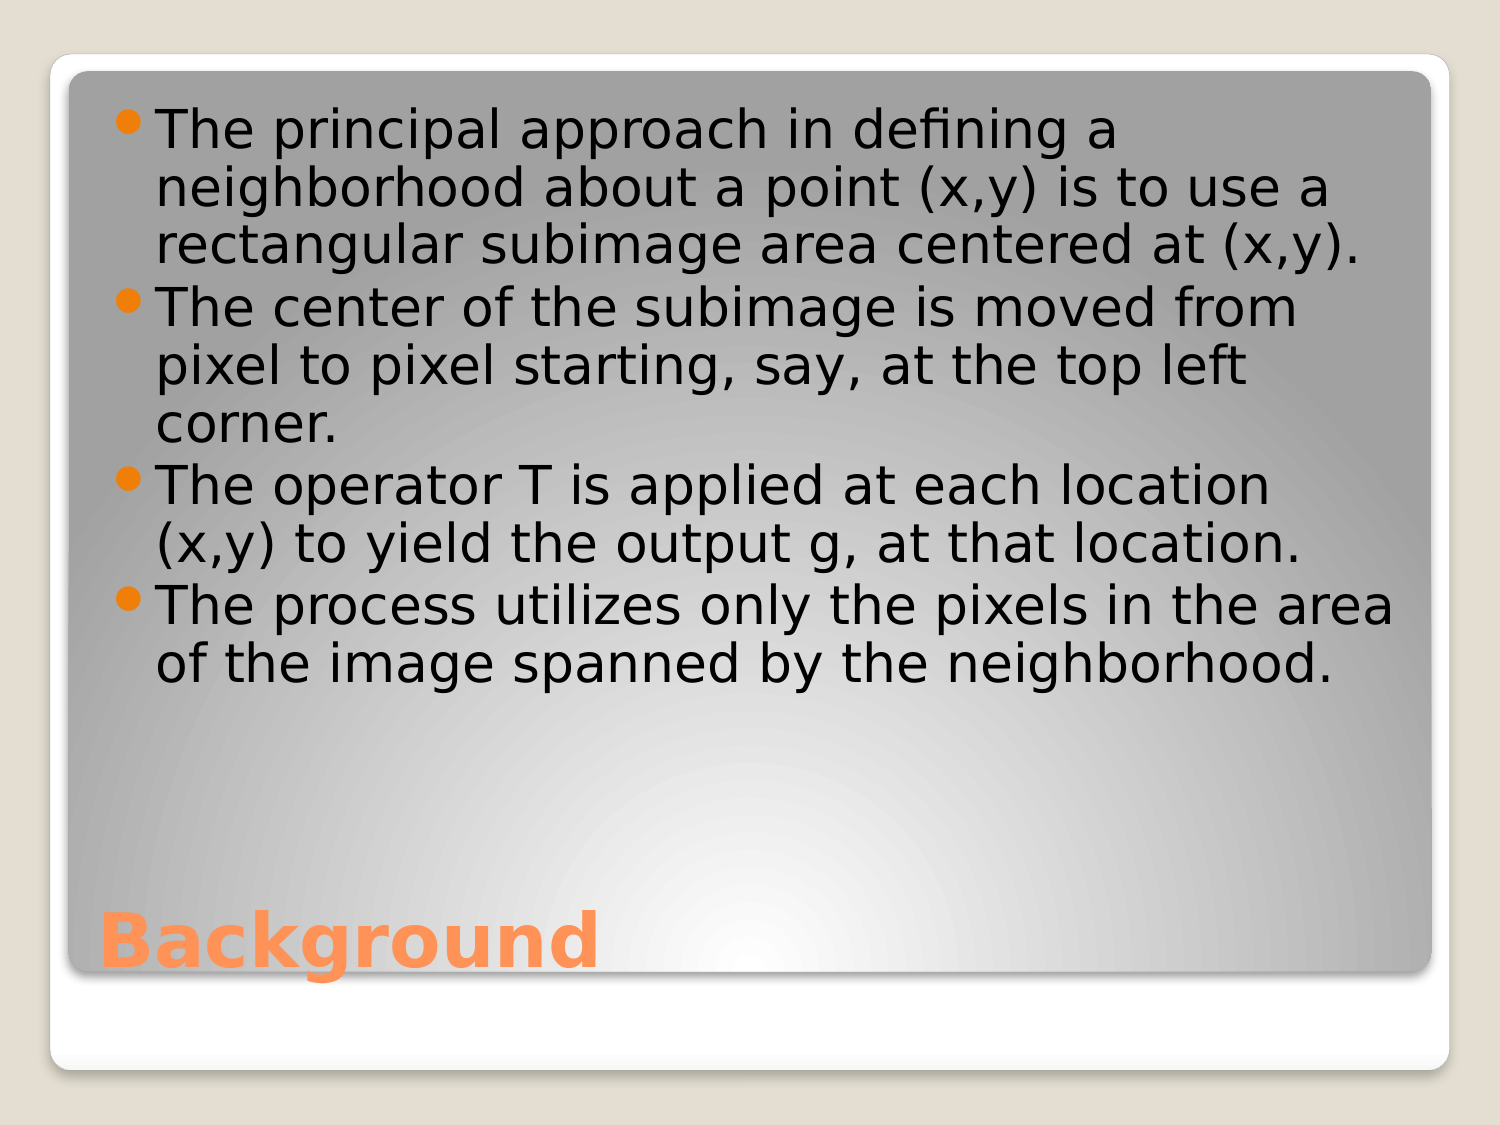

The principal approach in defining a neighborhood about a point (x,y) is to use a rectangular subimage area centered at (x,y).
The center of the subimage is moved from pixel to pixel starting, say, at the top left corner.
The operator T is applied at each location (x,y) to yield the output g, at that location.
The process utilizes only the pixels in the area of the image spanned by the neighborhood.
# Background